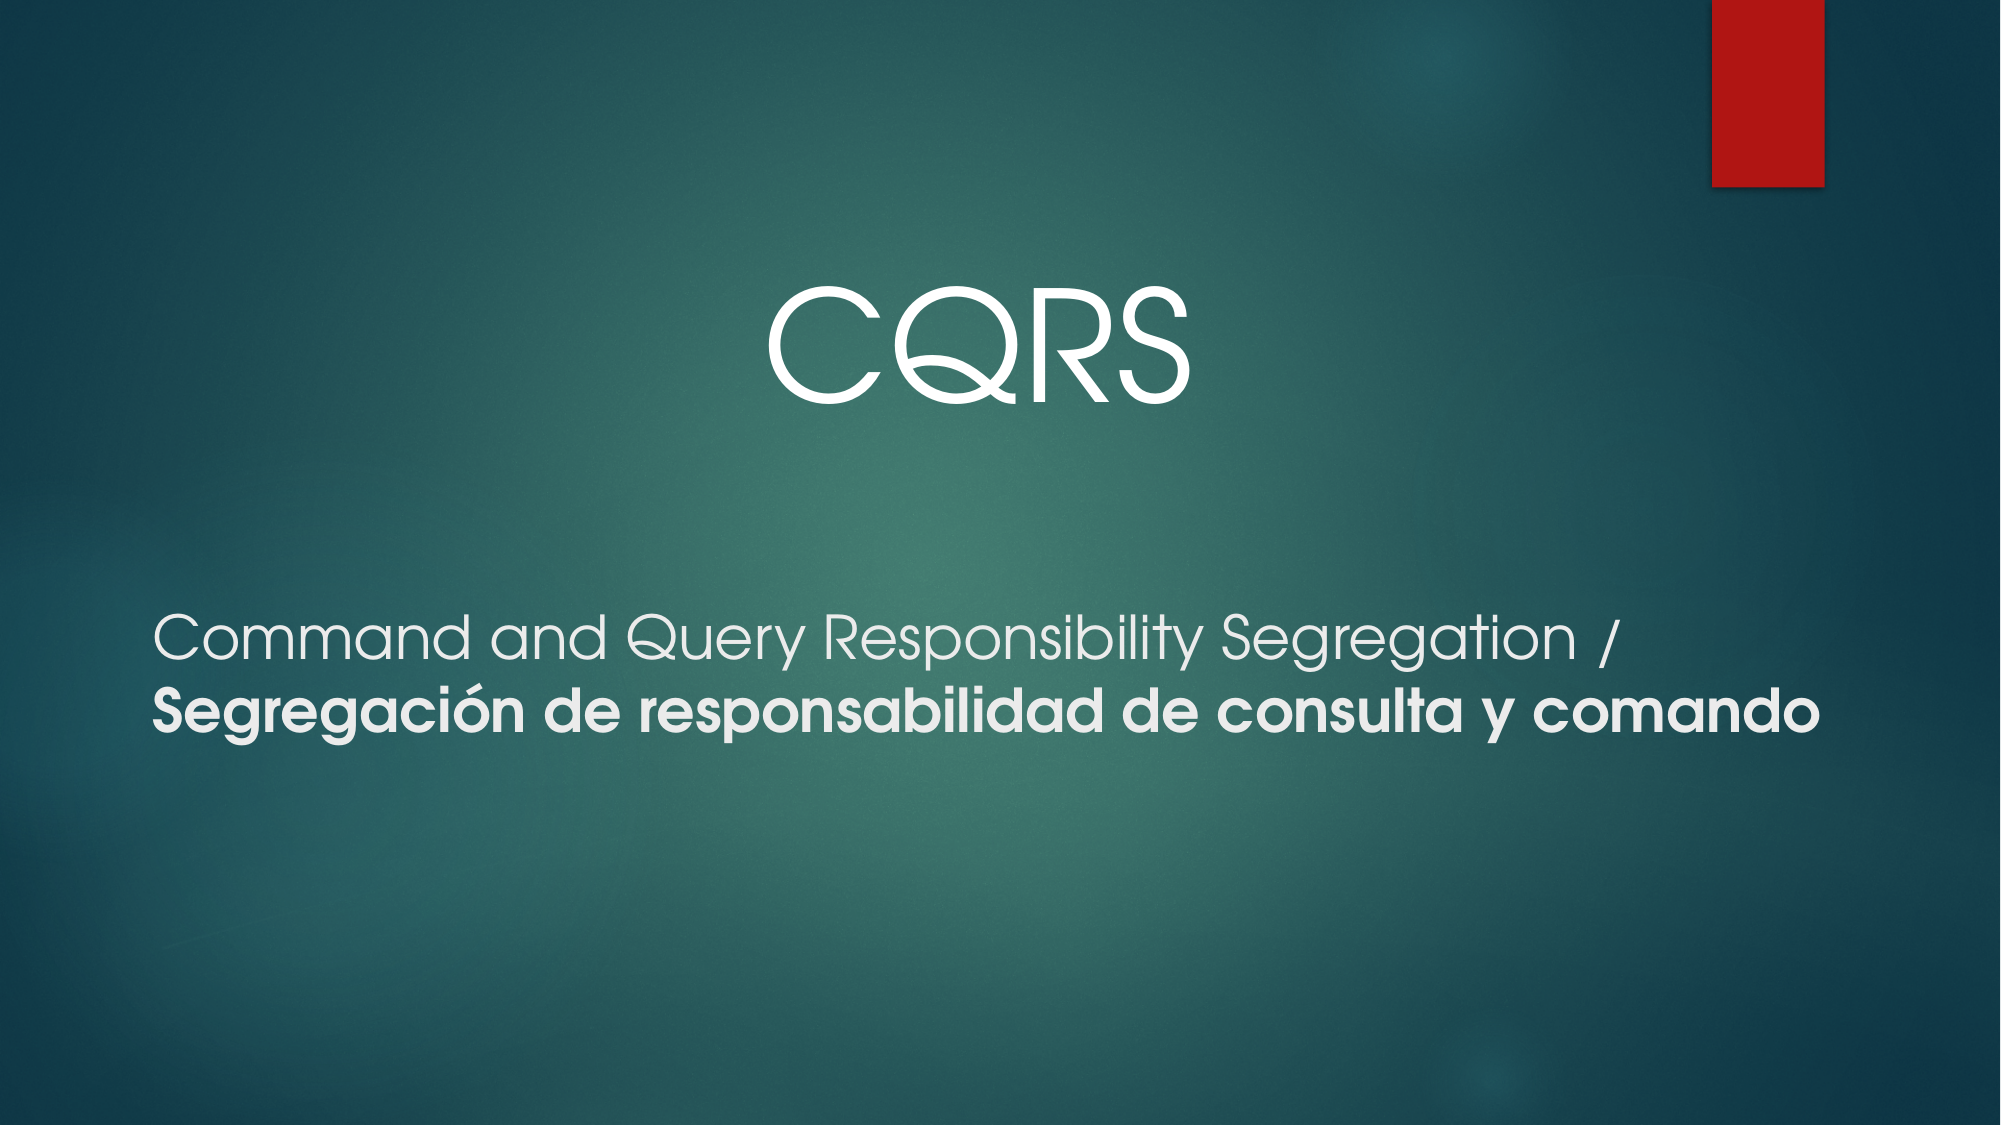

CQRS
# Command and Query Responsibility Segregation / Segregación de responsabilidad de consulta y comando